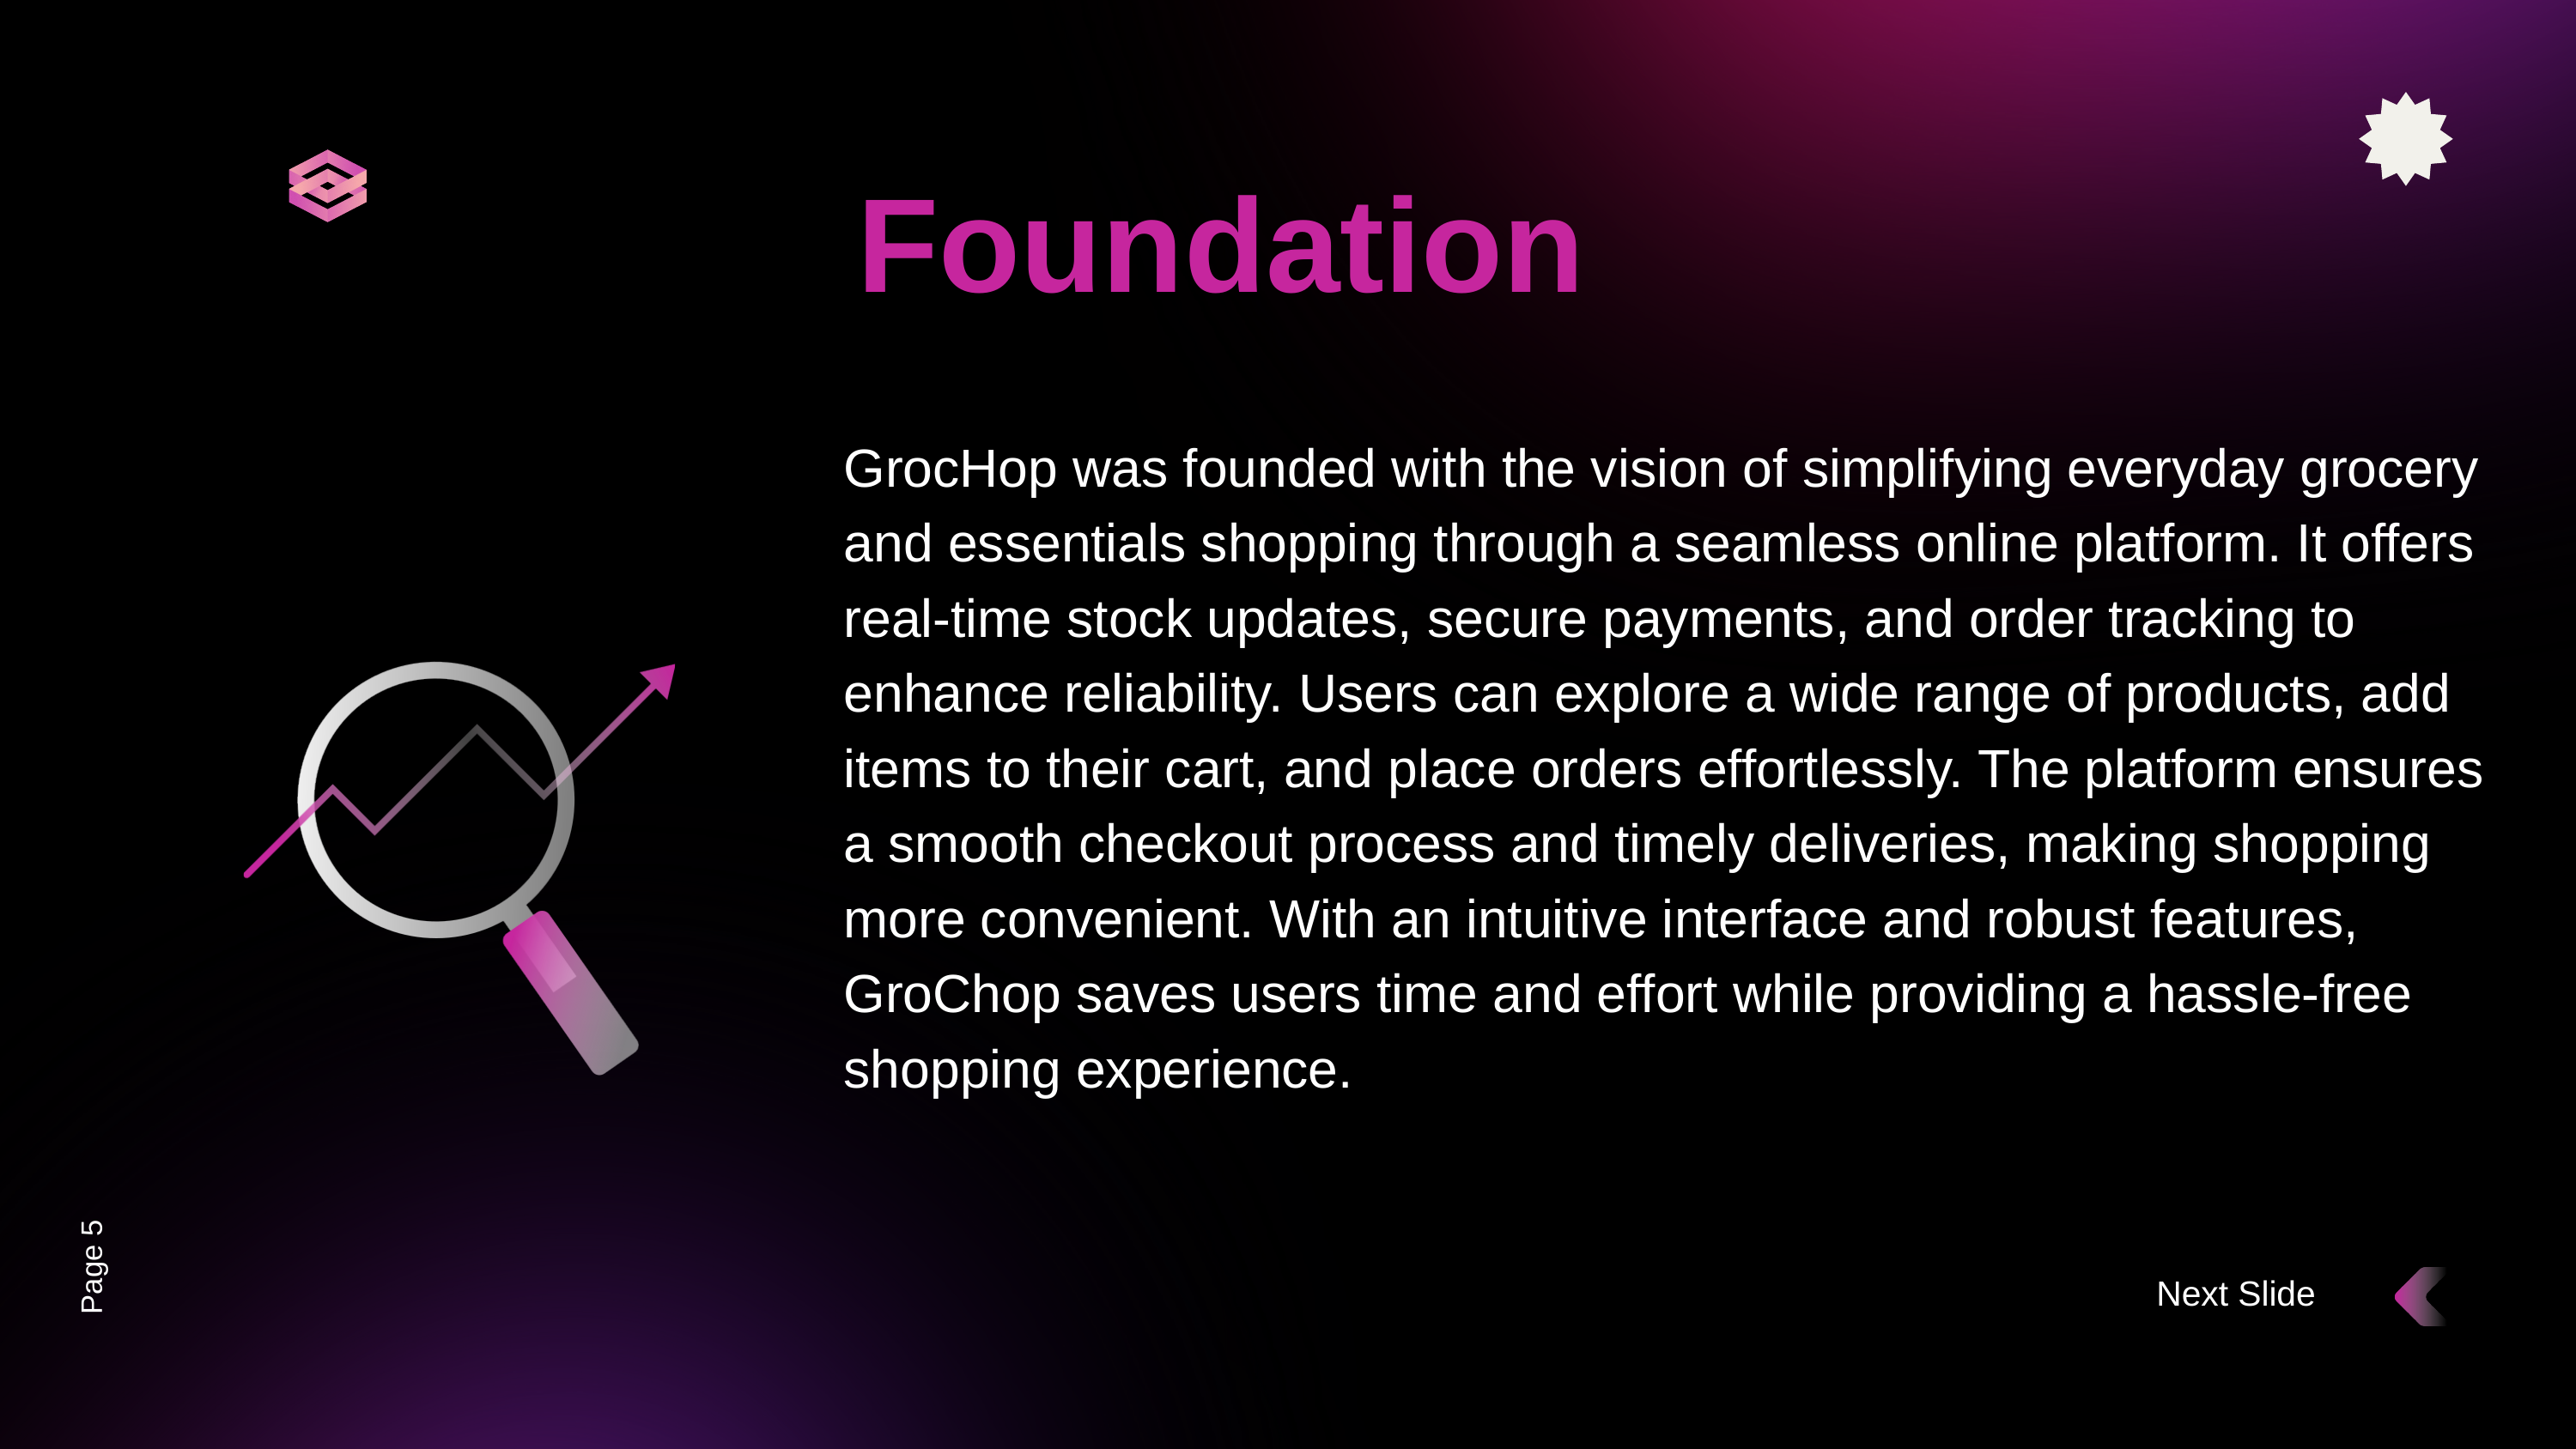

Foundation
GrocHop was founded with the vision of simplifying everyday grocery and essentials shopping through a seamless online platform. It offers real-time stock updates, secure payments, and order tracking to enhance reliability. Users can explore a wide range of products, add items to their cart, and place orders effortlessly. The platform ensures a smooth checkout process and timely deliveries, making shopping more convenient. With an intuitive interface and robust features, GroChop saves users time and effort while providing a hassle-free shopping experience.

Page 5

Next Slide